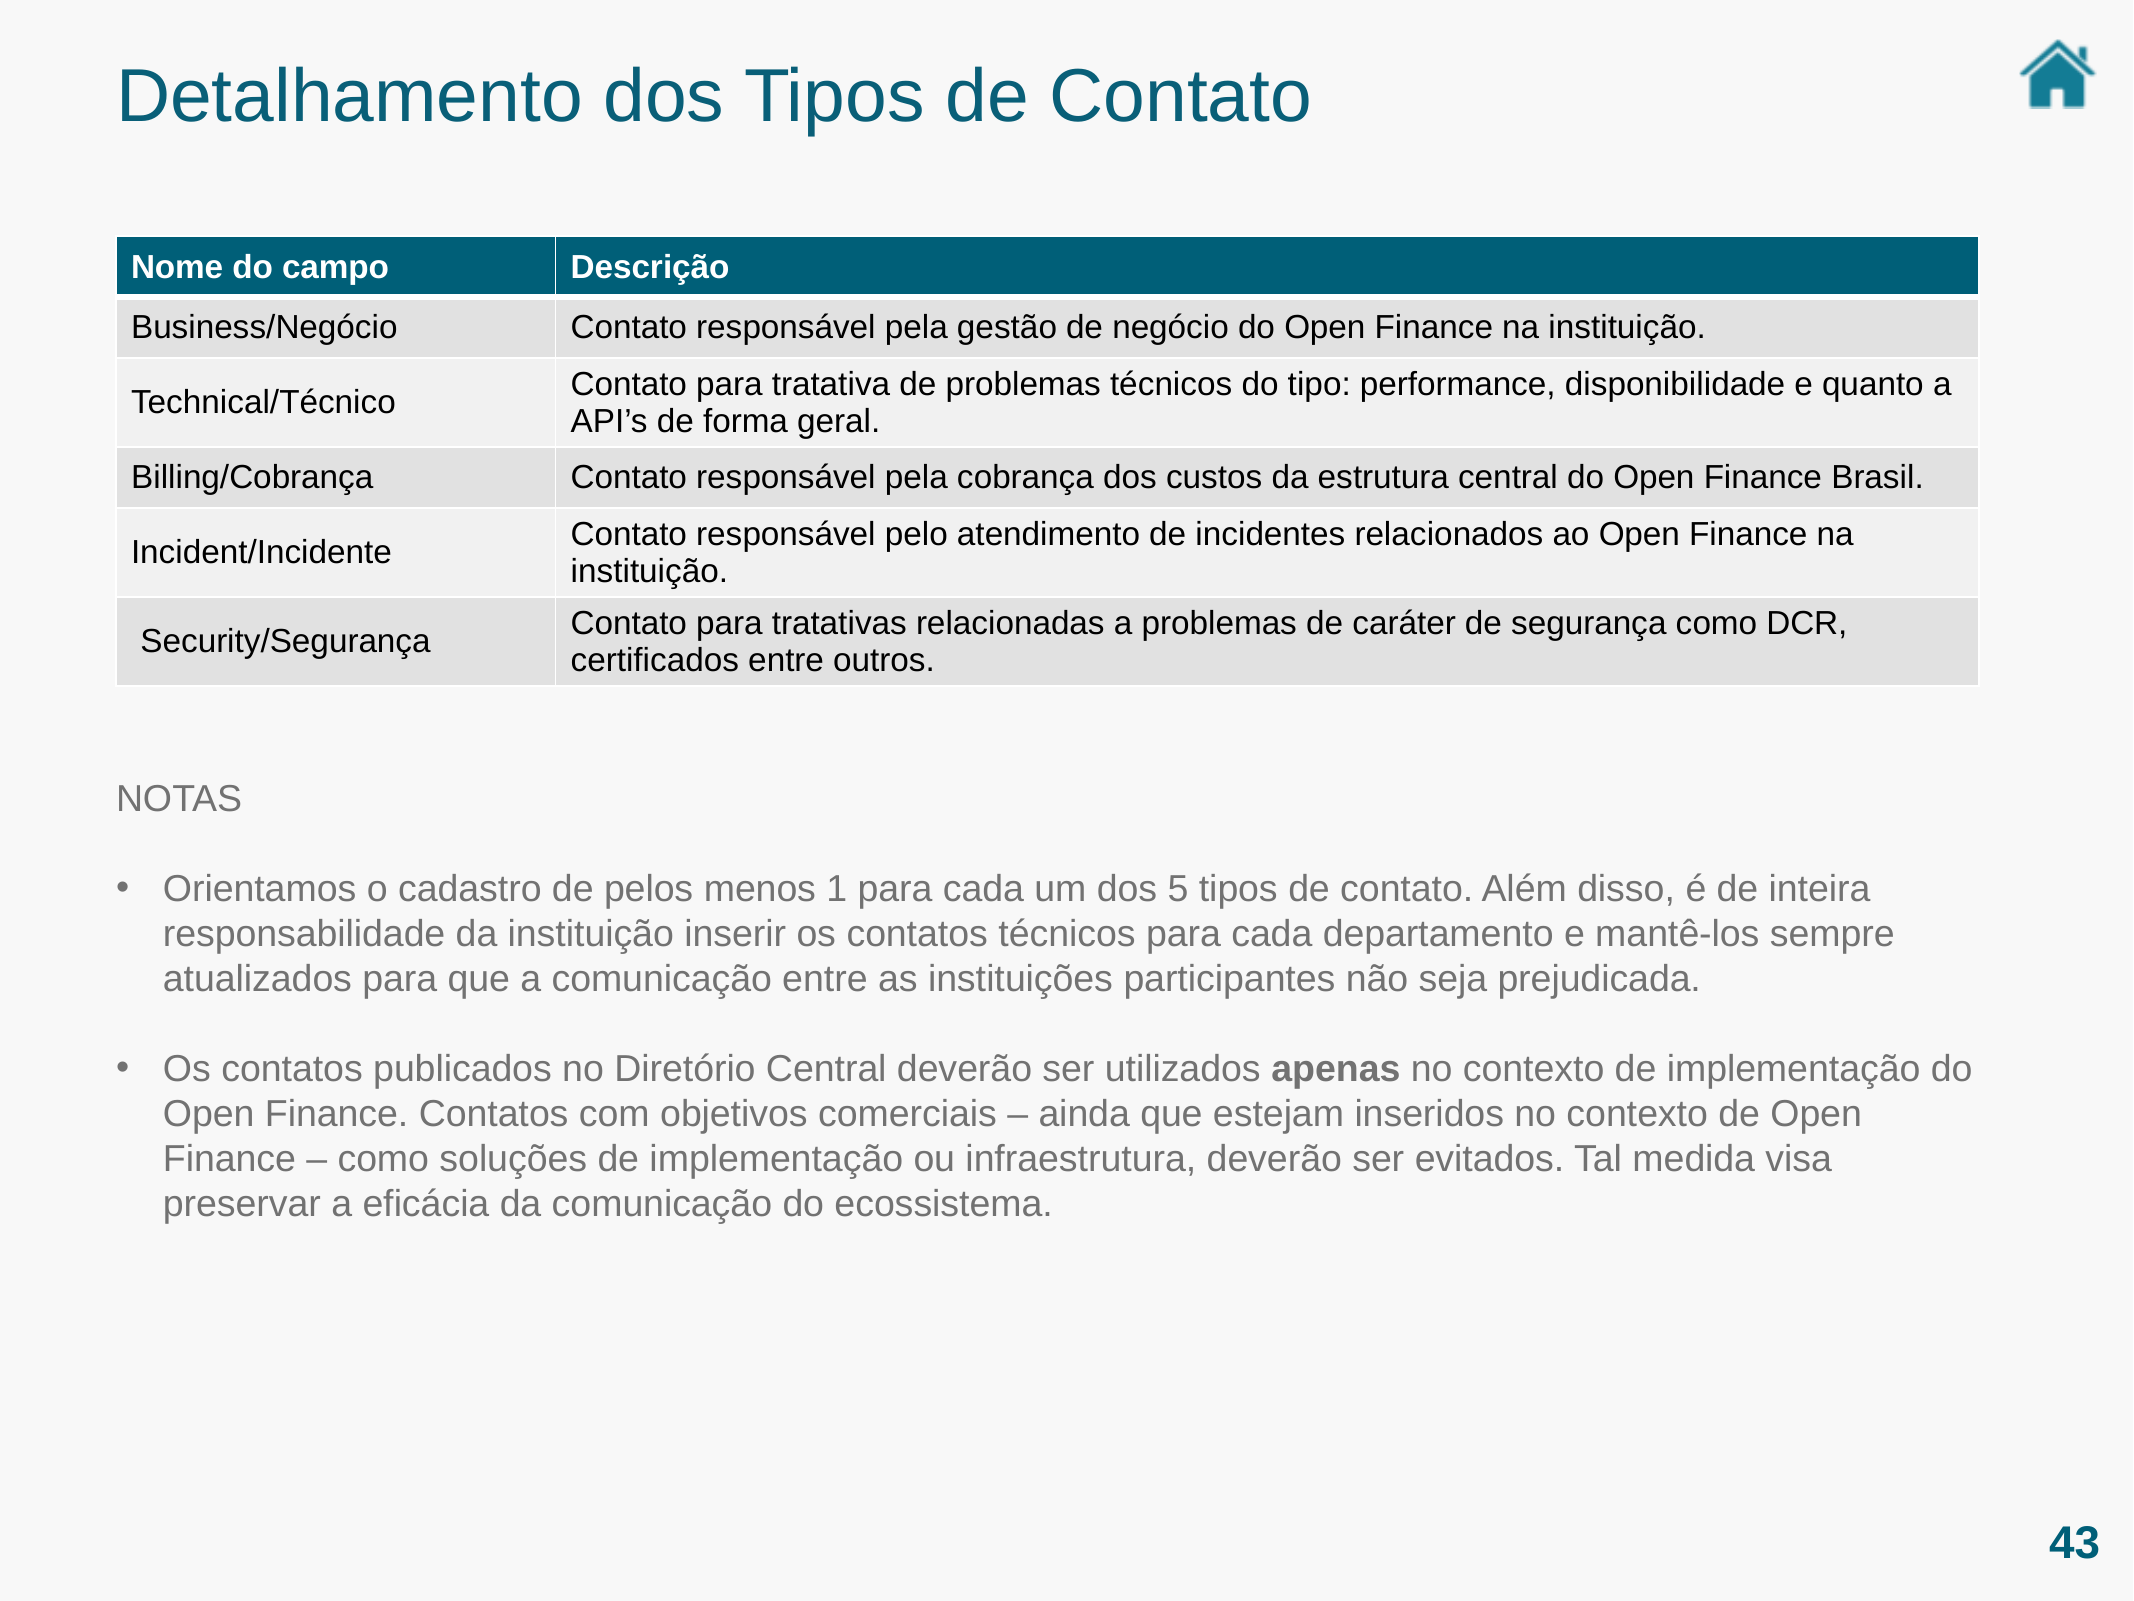

Detalhamento dos Tipos de Contato
| Nome do campo | Descrição |
| --- | --- |
| Business/Negócio | Contato responsável pela gestão de negócio do Open Finance na instituição. |
| Technical/Técnico | Contato para tratativa de problemas técnicos do tipo: performance, disponibilidade e quanto a API’s de forma geral. |
| Billing/Cobrança | Contato responsável pela cobrança dos custos da estrutura central do Open Finance Brasil. |
| Incident/Incidente | Contato responsável pelo atendimento de incidentes relacionados ao Open Finance na instituição. |
| Security/Segurança | Contato para tratativas relacionadas a problemas de caráter de segurança como DCR, certificados entre outros. |
NOTAS

Orientamos o cadastro de pelos menos 1 para cada um dos 5 tipos de contato. Além disso, é de inteira responsabilidade da instituição inserir os contatos técnicos para cada departamento e mantê-los sempre atualizados para que a comunicação entre as instituições participantes não seja prejudicada.

Os contatos publicados no Diretório Central deverão ser utilizados apenas no contexto de implementação do Open Finance. Contatos com objetivos comerciais – ainda que estejam inseridos no contexto de Open Finance – como soluções de implementação ou infraestrutura, deverão ser evitados. Tal medida visa preservar a eficácia da comunicação do ecossistema.

43